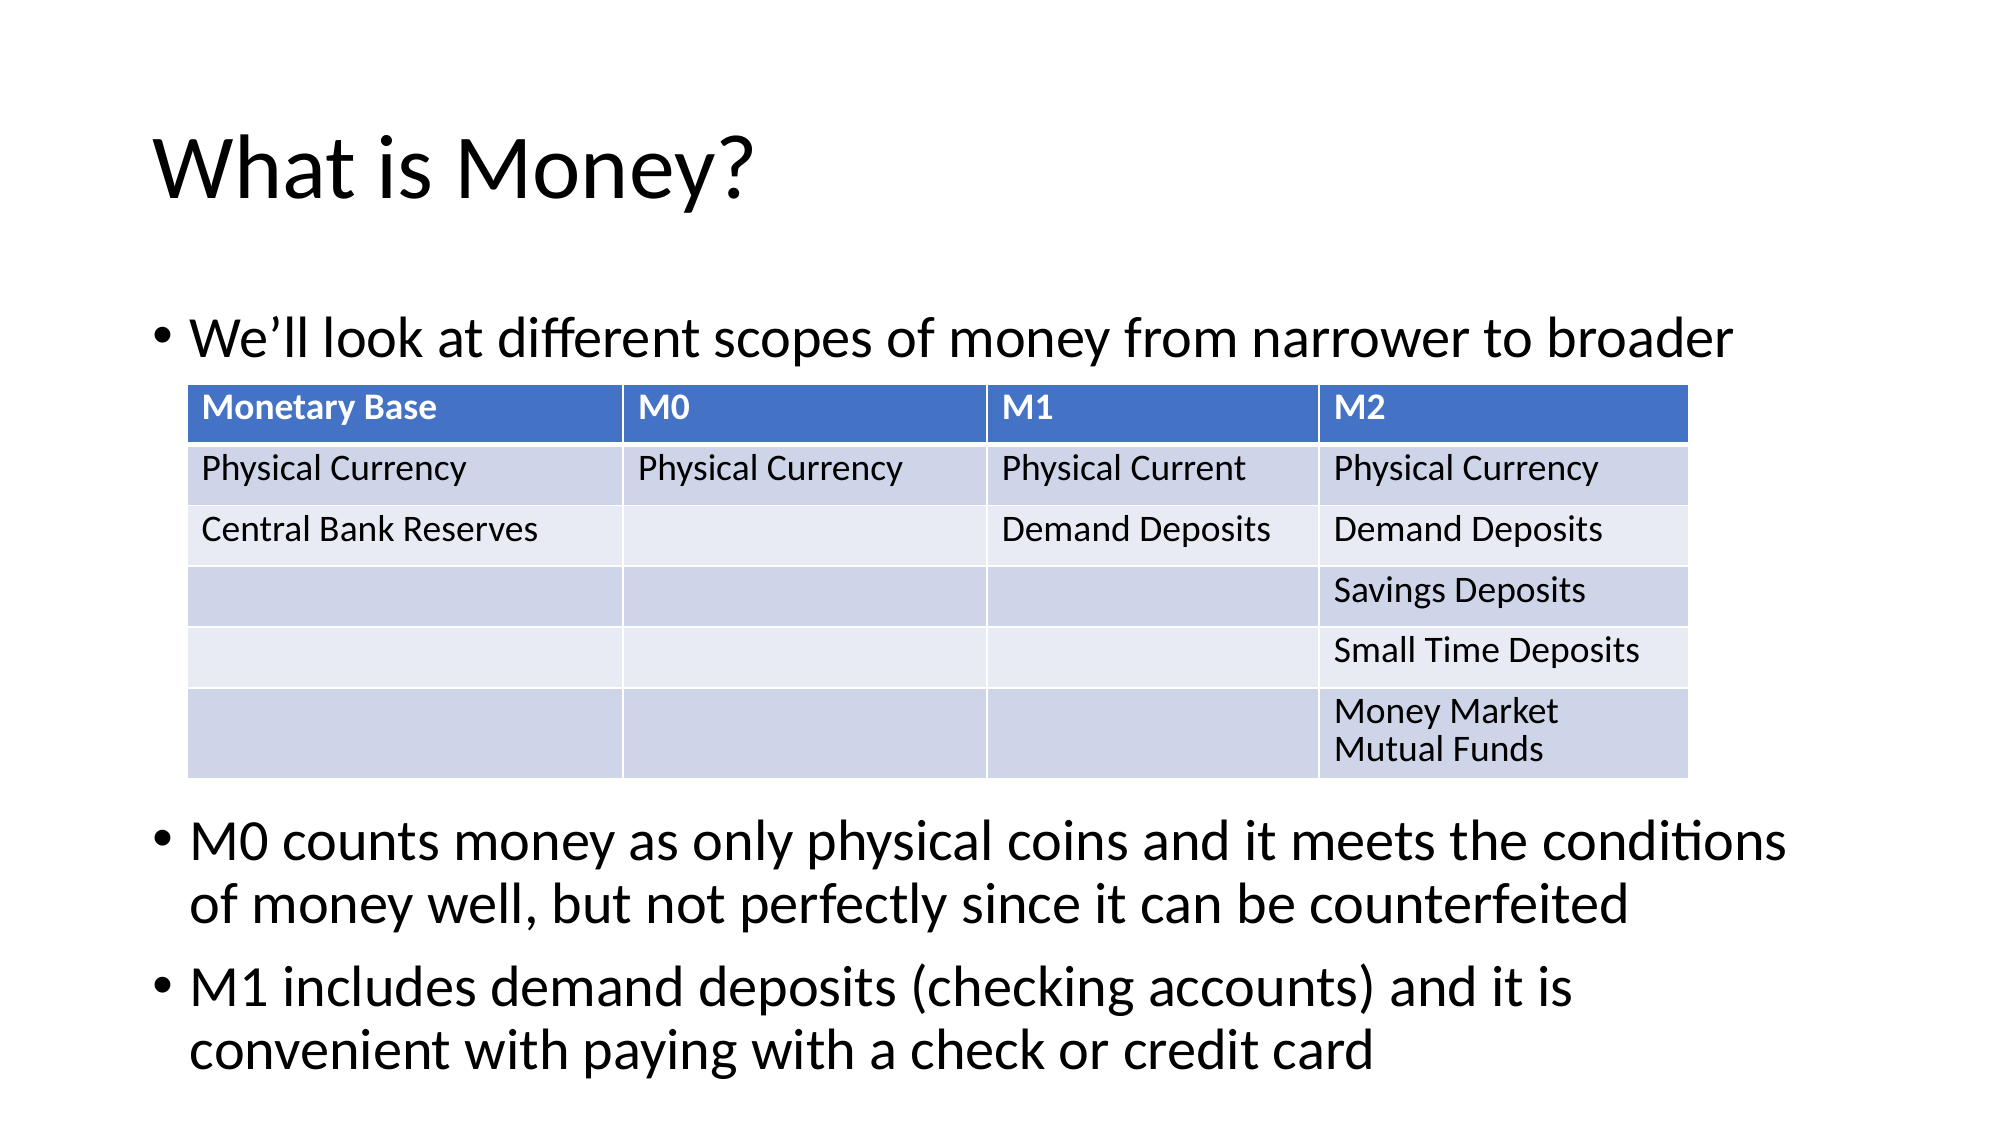

# What is Money?
We’ll look at different scopes of money from narrower to broader

M0 counts money as only physical coins and it meets the conditions of money well, but not perfectly since it can be counterfeited
M1 includes demand deposits (checking accounts) and it is convenient with paying with a check or credit card
| Monetary Base | M0 | M1 | M2 |
| --- | --- | --- | --- |
| Physical Currency | Physical Currency | Physical Current | Physical Currency |
| Central Bank Reserves |  | Demand Deposits | Demand Deposits |
|  |  |  | Savings Deposits |
|  |  |  | Small Time Deposits |
|  |  |  | Money Market Mutual Funds |